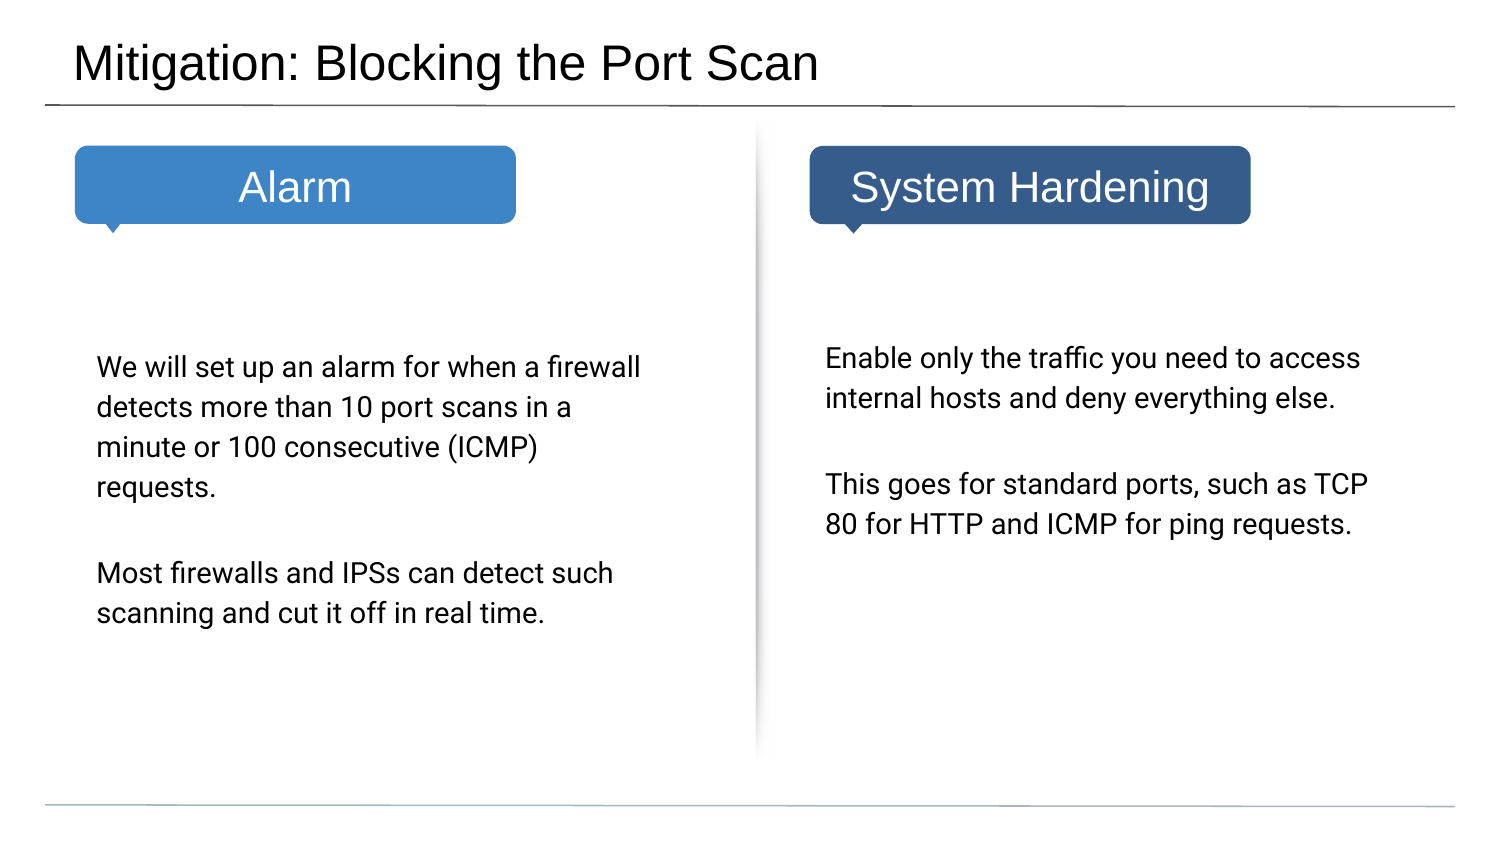

# Mitigation: Blocking the Port Scan

We will set up an alarm for when a firewall detects more than 10 port scans in a minute or 100 consecutive (ICMP) requests.

Most firewalls and IPSs can detect such scanning and cut it off in real time.
Enable only the traffic you need to access internal hosts and deny everything else.

This goes for standard ports, such as TCP 80 for HTTP and ICMP for ping requests.